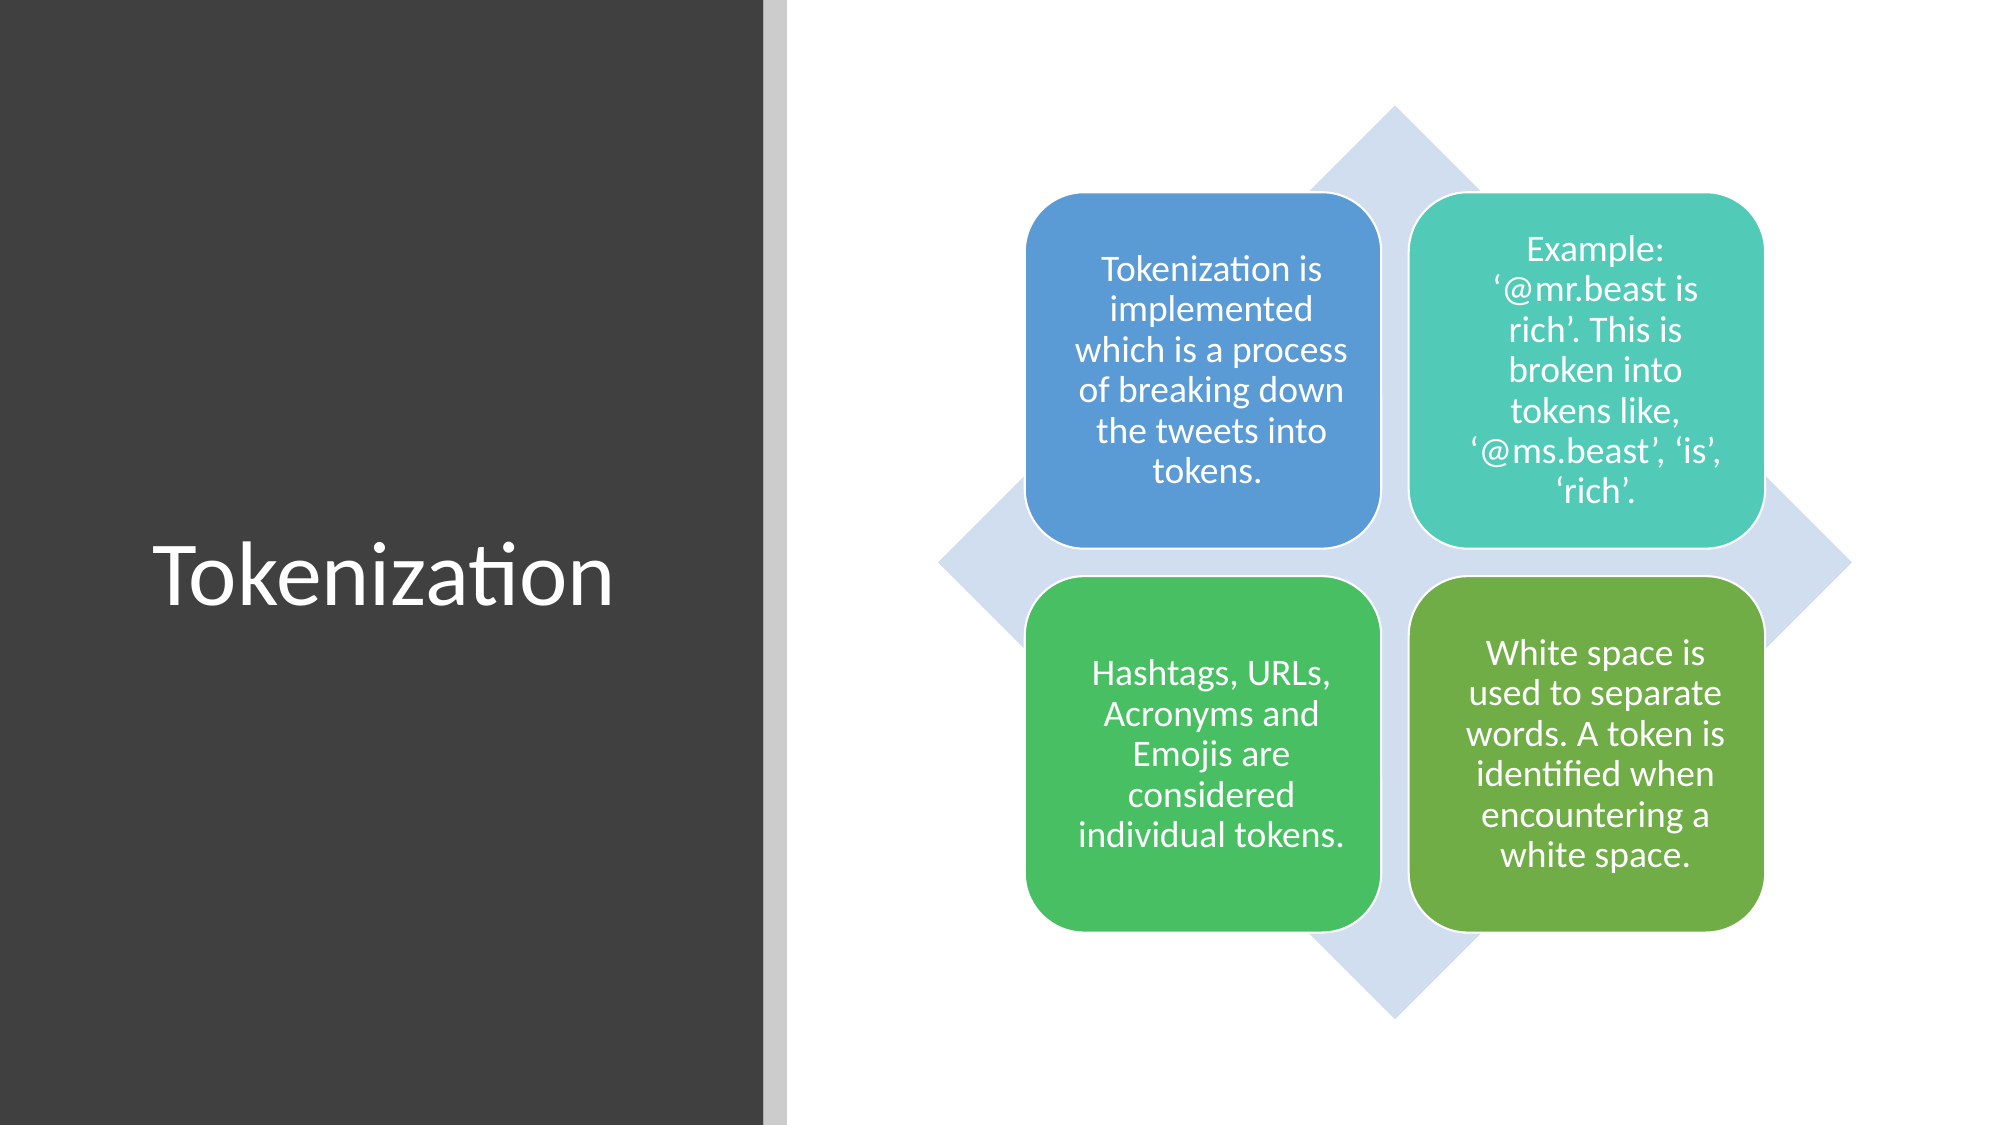

Tokenization is implemented which is a process of breaking down the tweets into tokens.
Example: ‘@mr.beast is rich’. This is broken into tokens like, ‘@ms.beast’, ‘is’, ‘rich’.
Hashtags, URLs, Acronyms and Emojis are considered individual tokens.
White space is used to separate words. A token is identified when encountering a white space.
# Tokenization